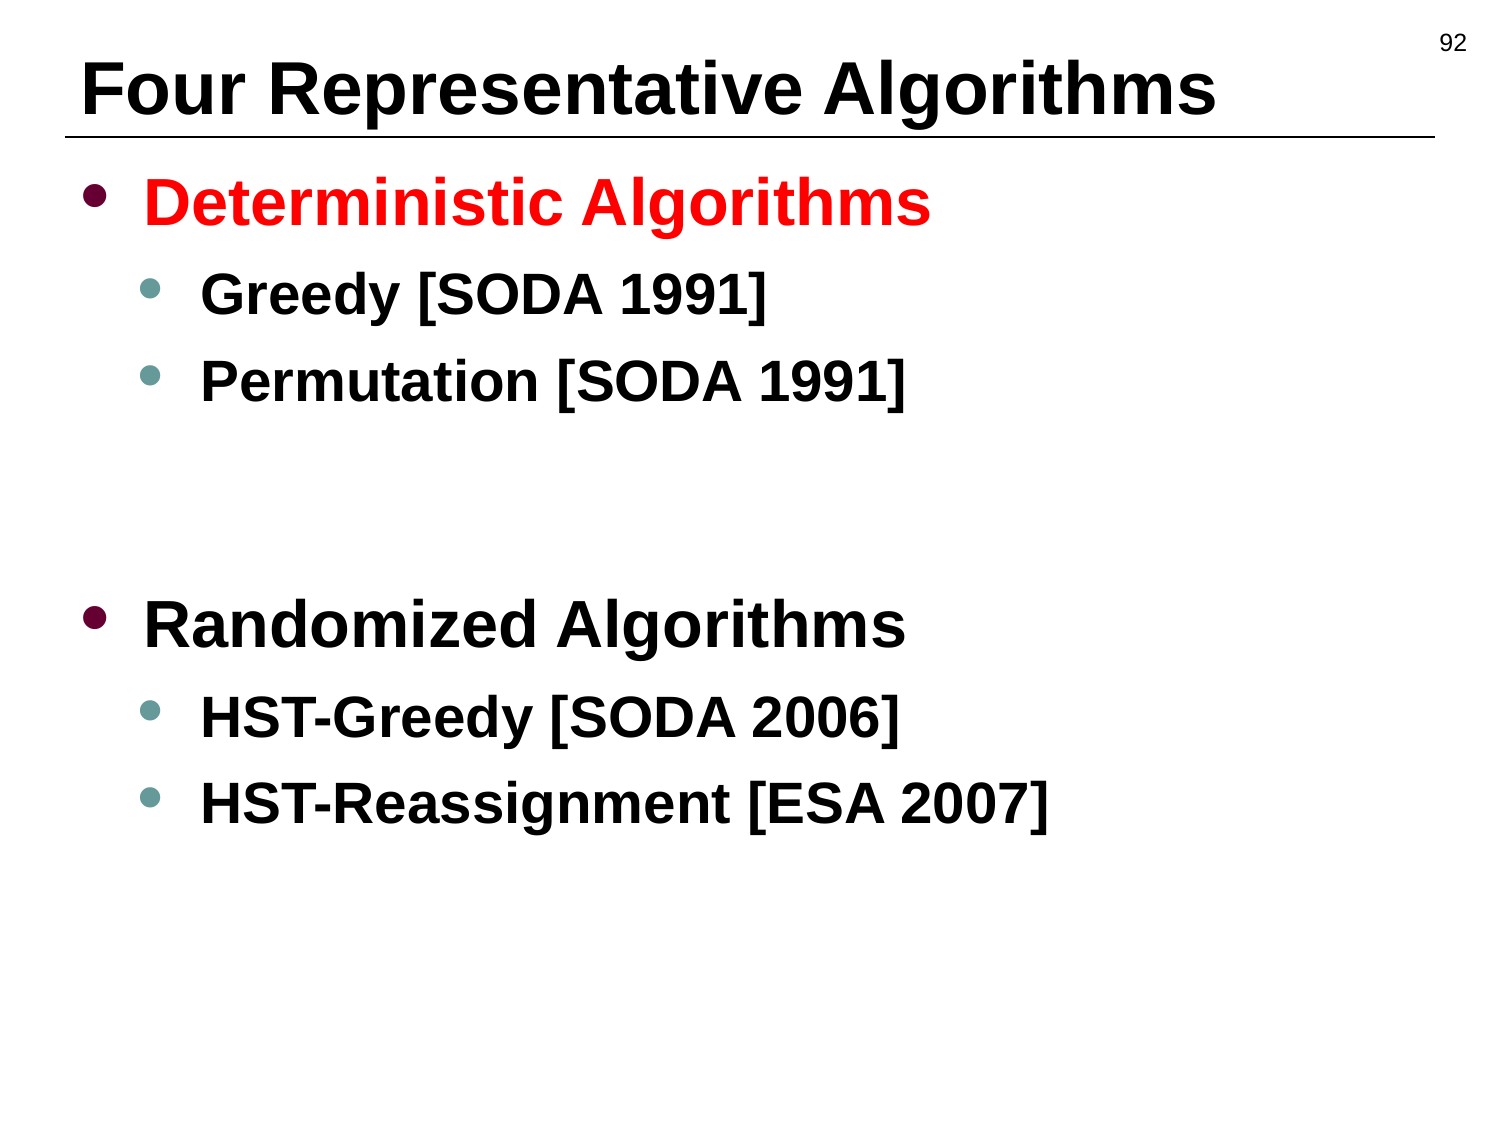

92
# Four Representative Algorithms
Deterministic Algorithms
Greedy [SODA 1991]
Permutation [SODA 1991]

Randomized Algorithms
HST-Greedy [SODA 2006]
HST-Reassignment [ESA 2007]